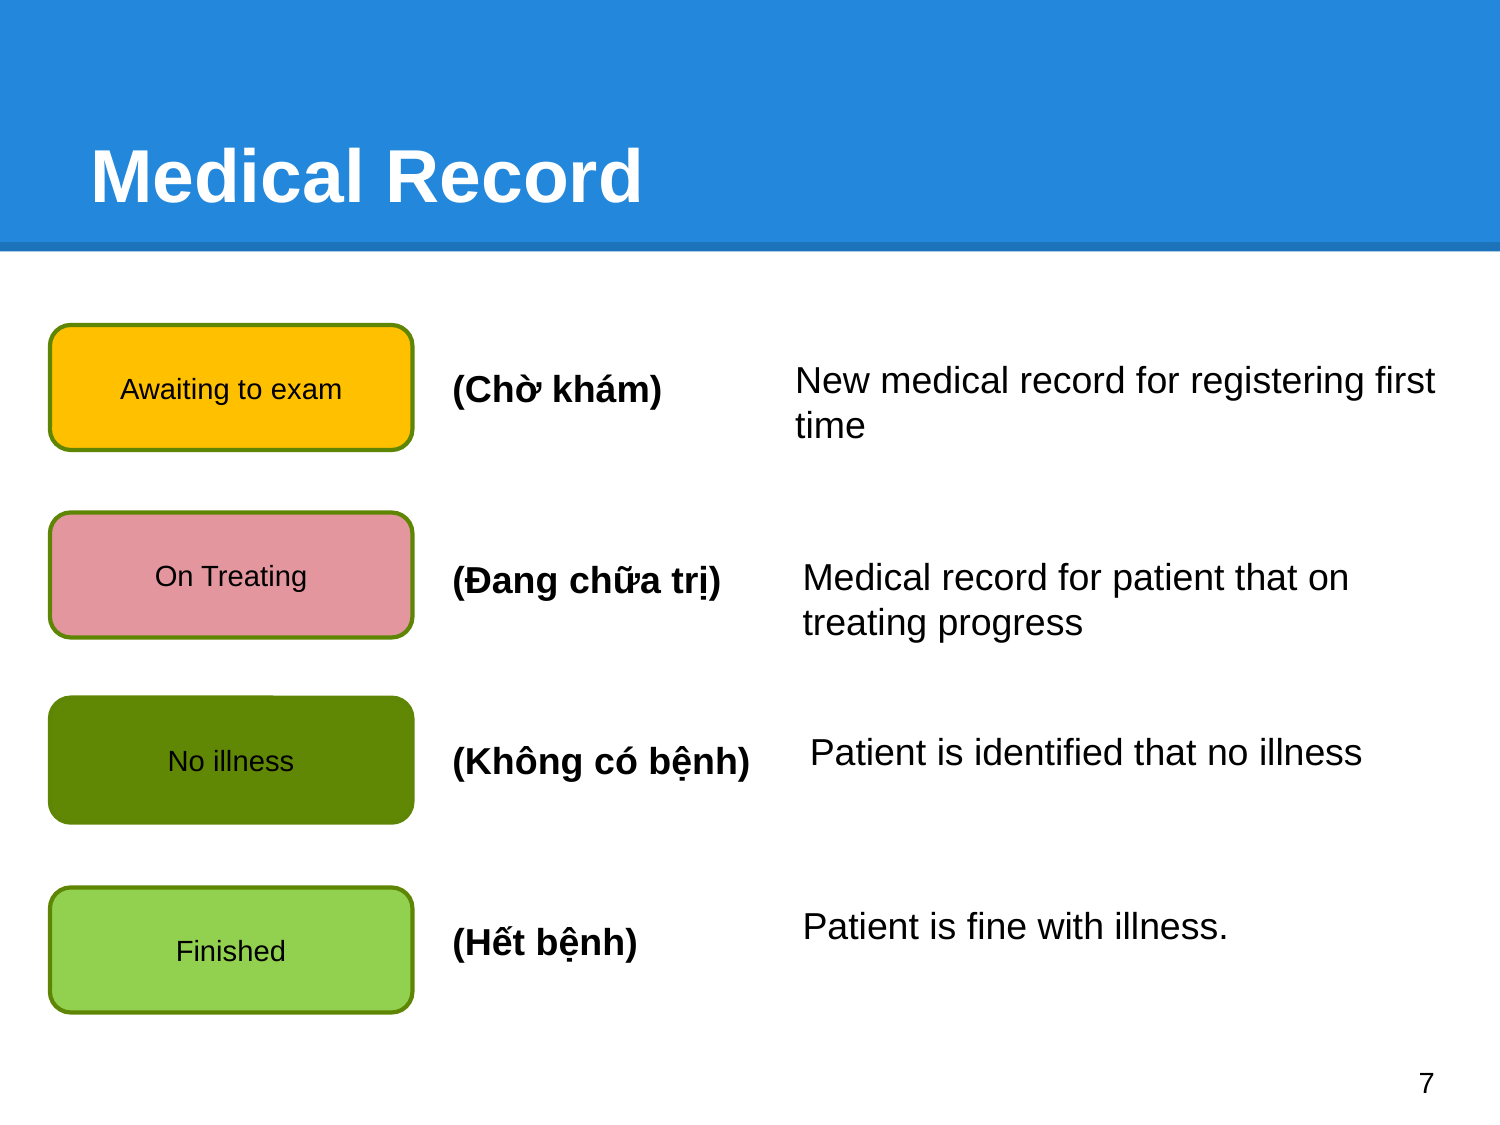

# Medical Record

Awaiting to exam
(Chờ khám)
New medical record for registering first time
On Treating
(Đang chữa trị)
Medical record for patient that on treating progress
No illness
(Không có bệnh)
Patient is identified that no illness
Finished
Patient is fine with illness.
(Hết bệnh)
7